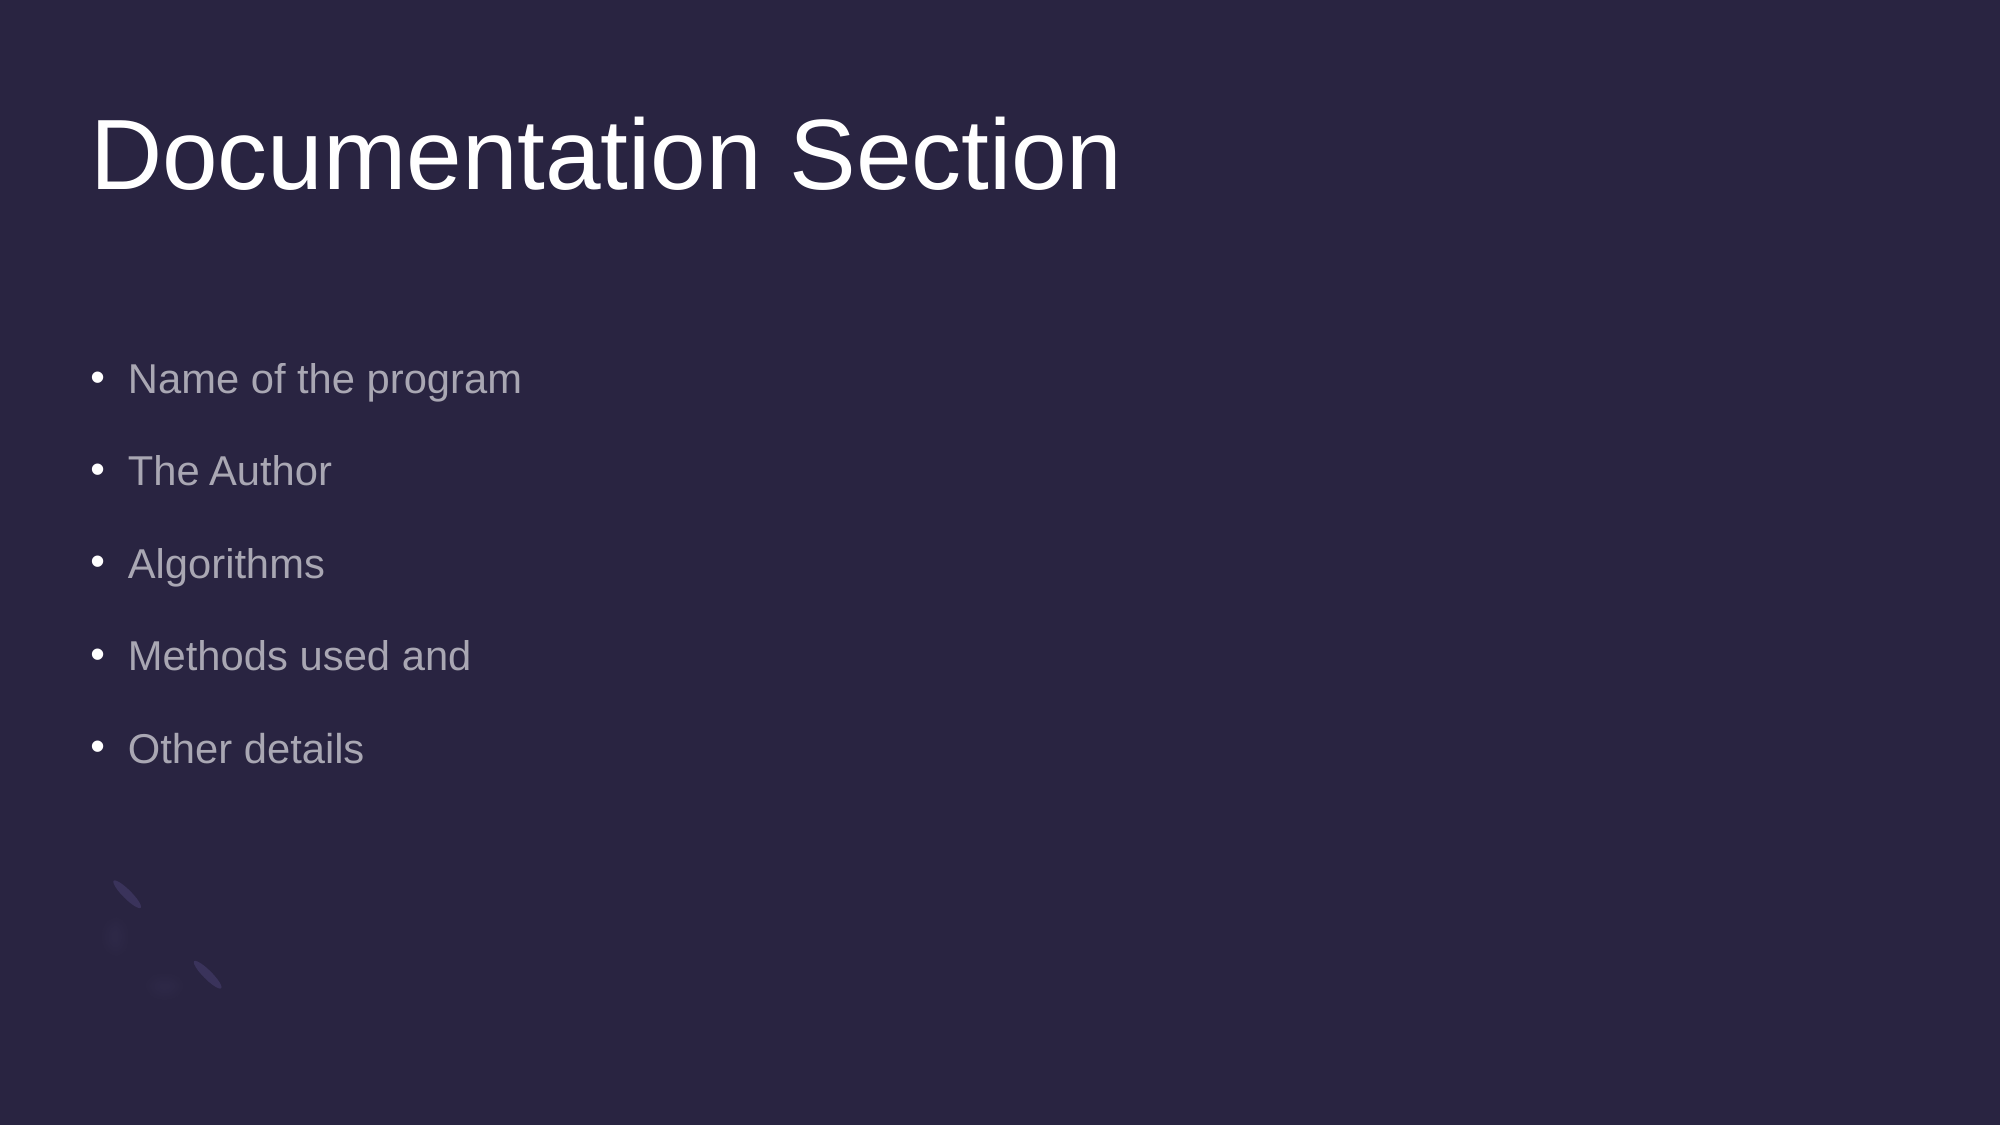

# Documentation Section
Name of the program
The Author
Algorithms
Methods used and
Other details